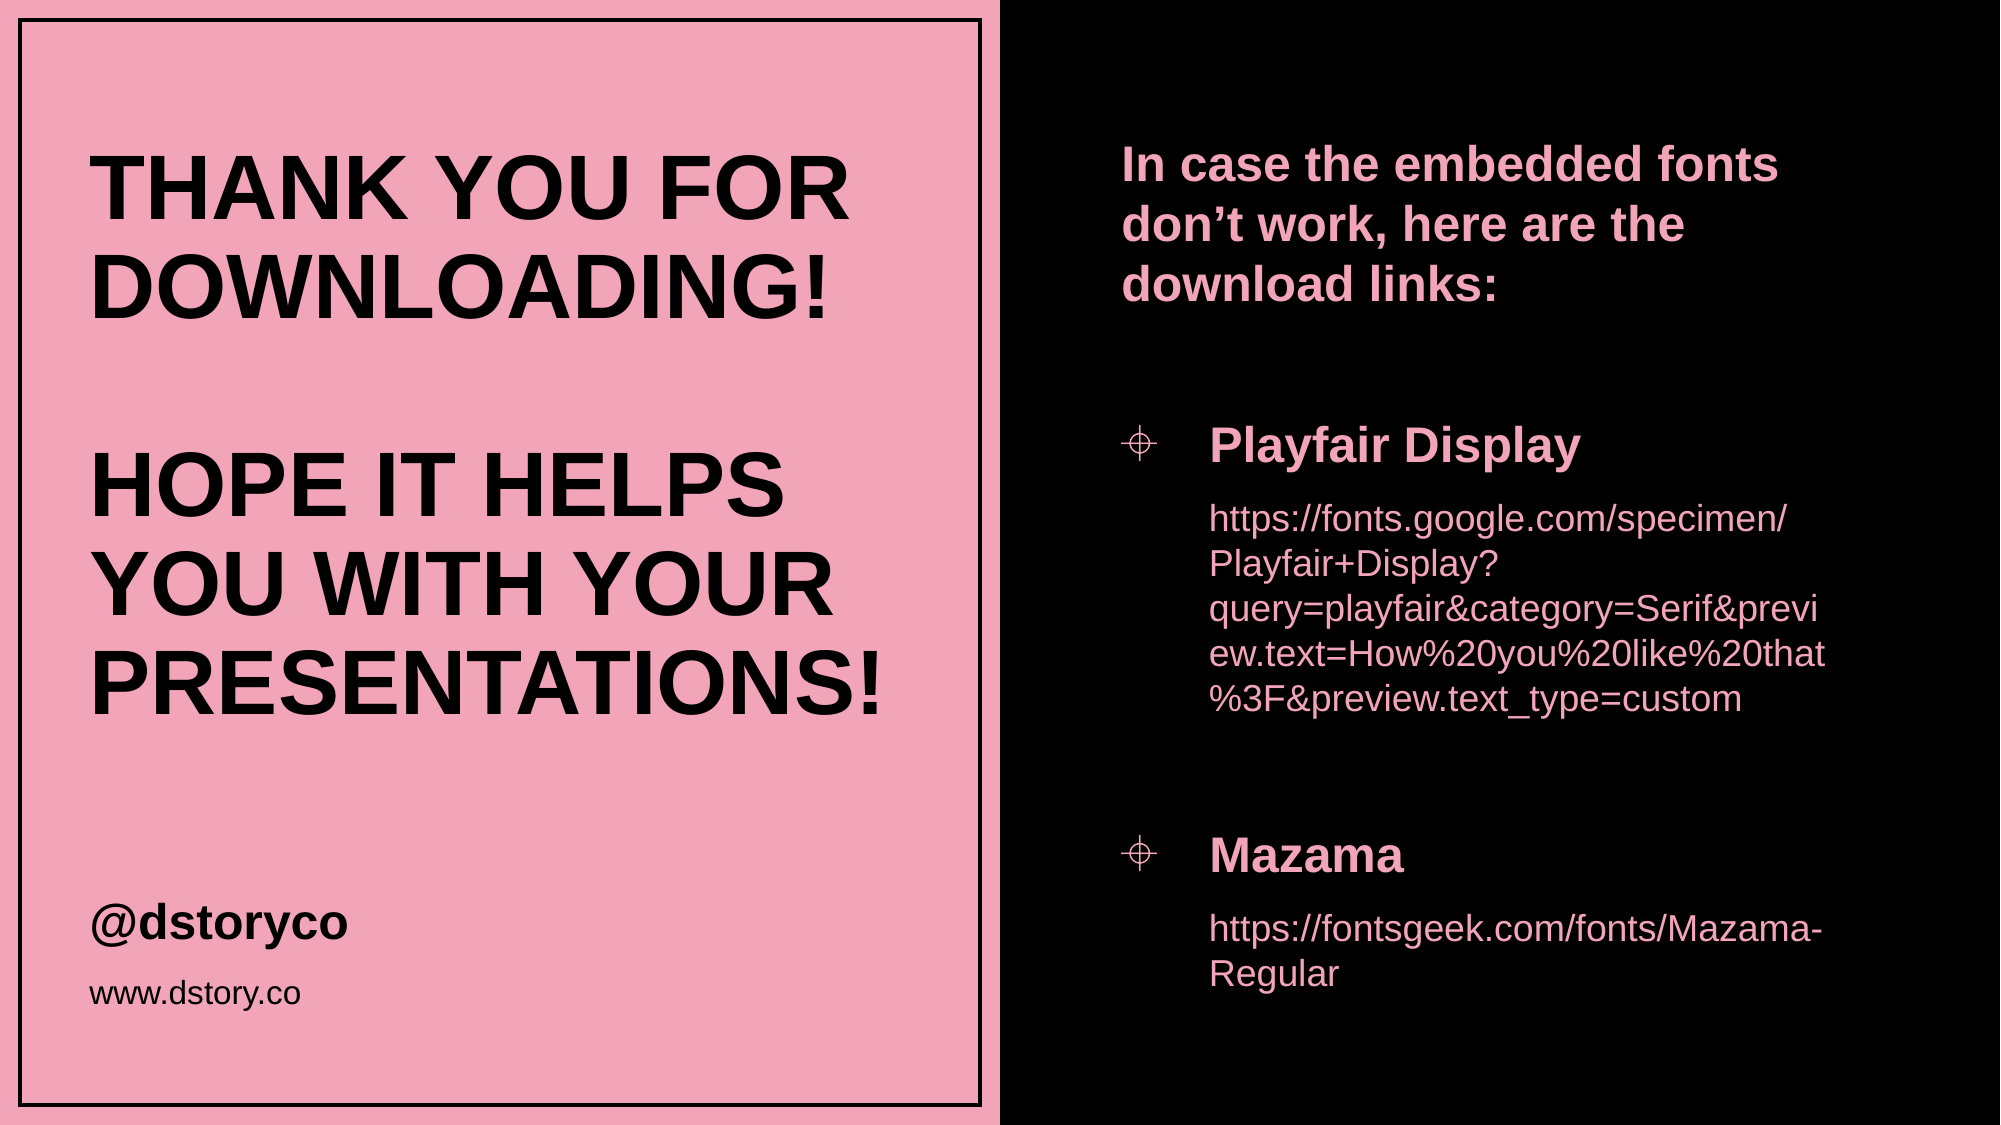

In case the embedded fonts don’t work, here are the download links:

Playfair Display
https://fonts.google.com/specimen/Playfair+Display?query=playfair&category=Serif&preview.text=How%20you%20like%20that%3F&preview.text_type=custom

Mazama
https://fontsgeek.com/fonts/Mazama-Regular
# THANK YOU FOR DOWNLOADING! HOPE IT HELPS YOU WITH YOUR PRESENTATIONS!
@dstoryco
www.dstory.co